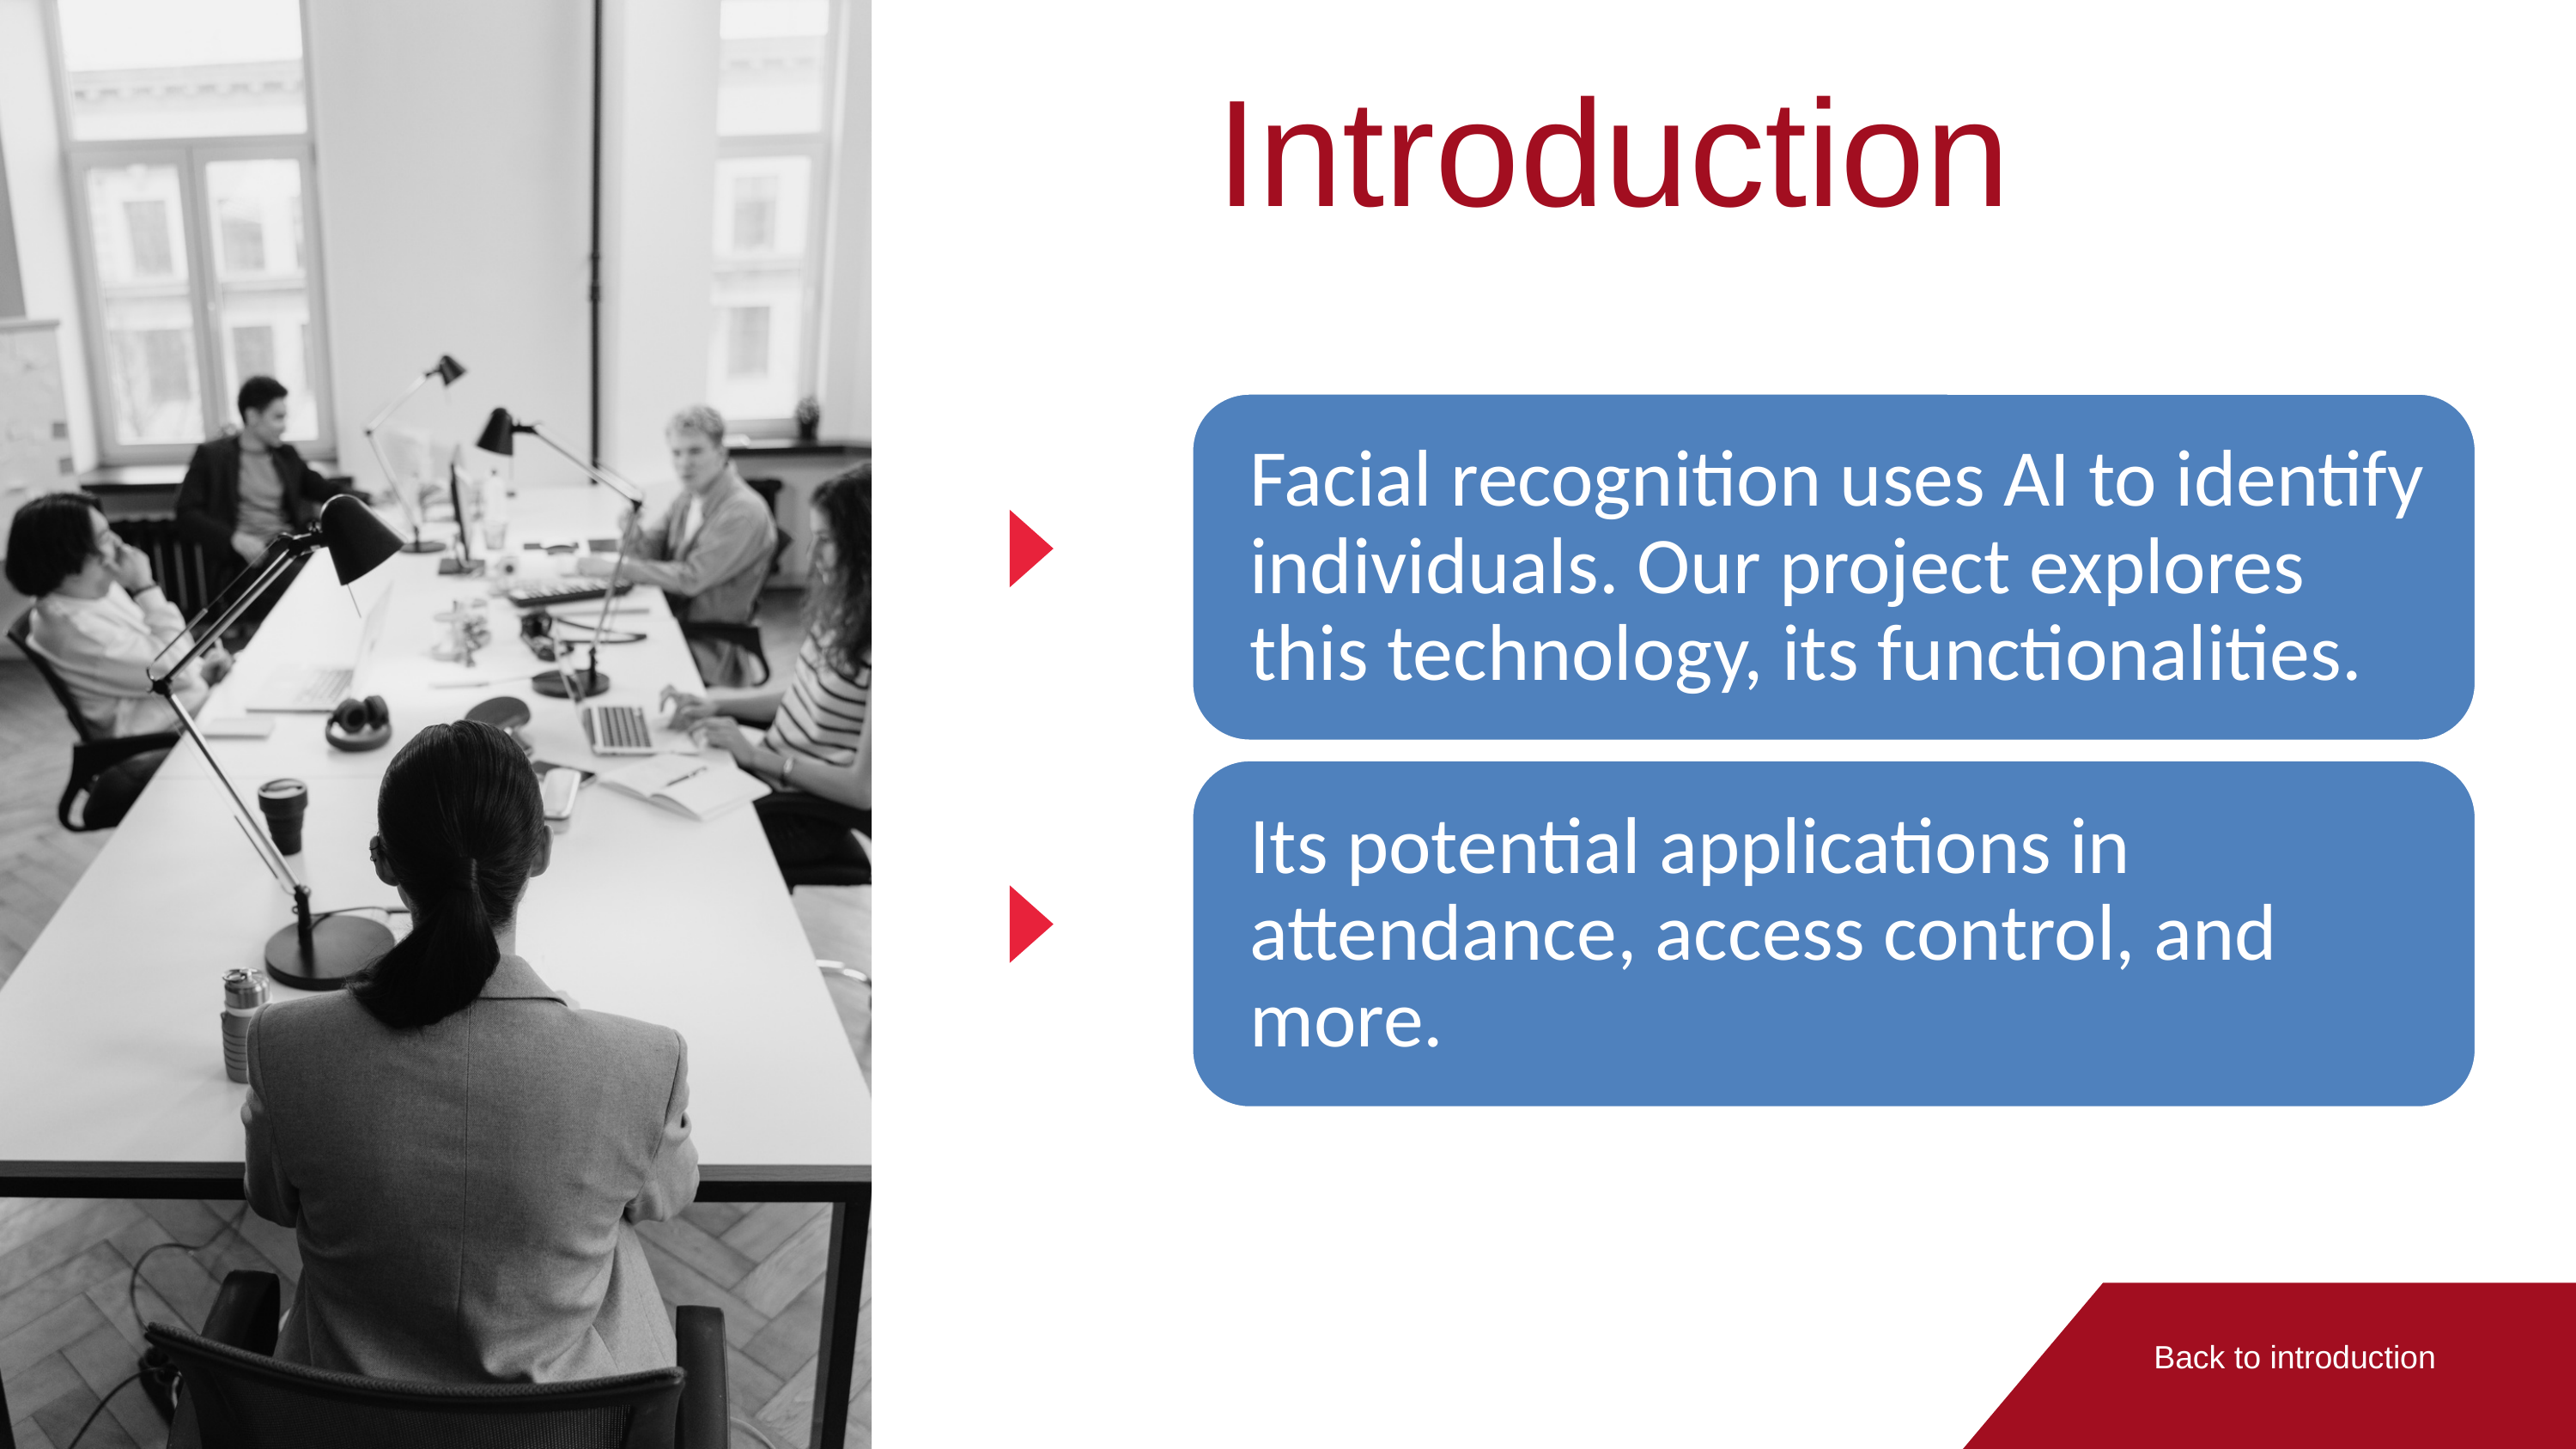

Introduction
Facial recognition uses AI to identify individuals. Our project explores this technology, its functionalities.
Its potential applications in attendance, access control, and more.

Back to introduction